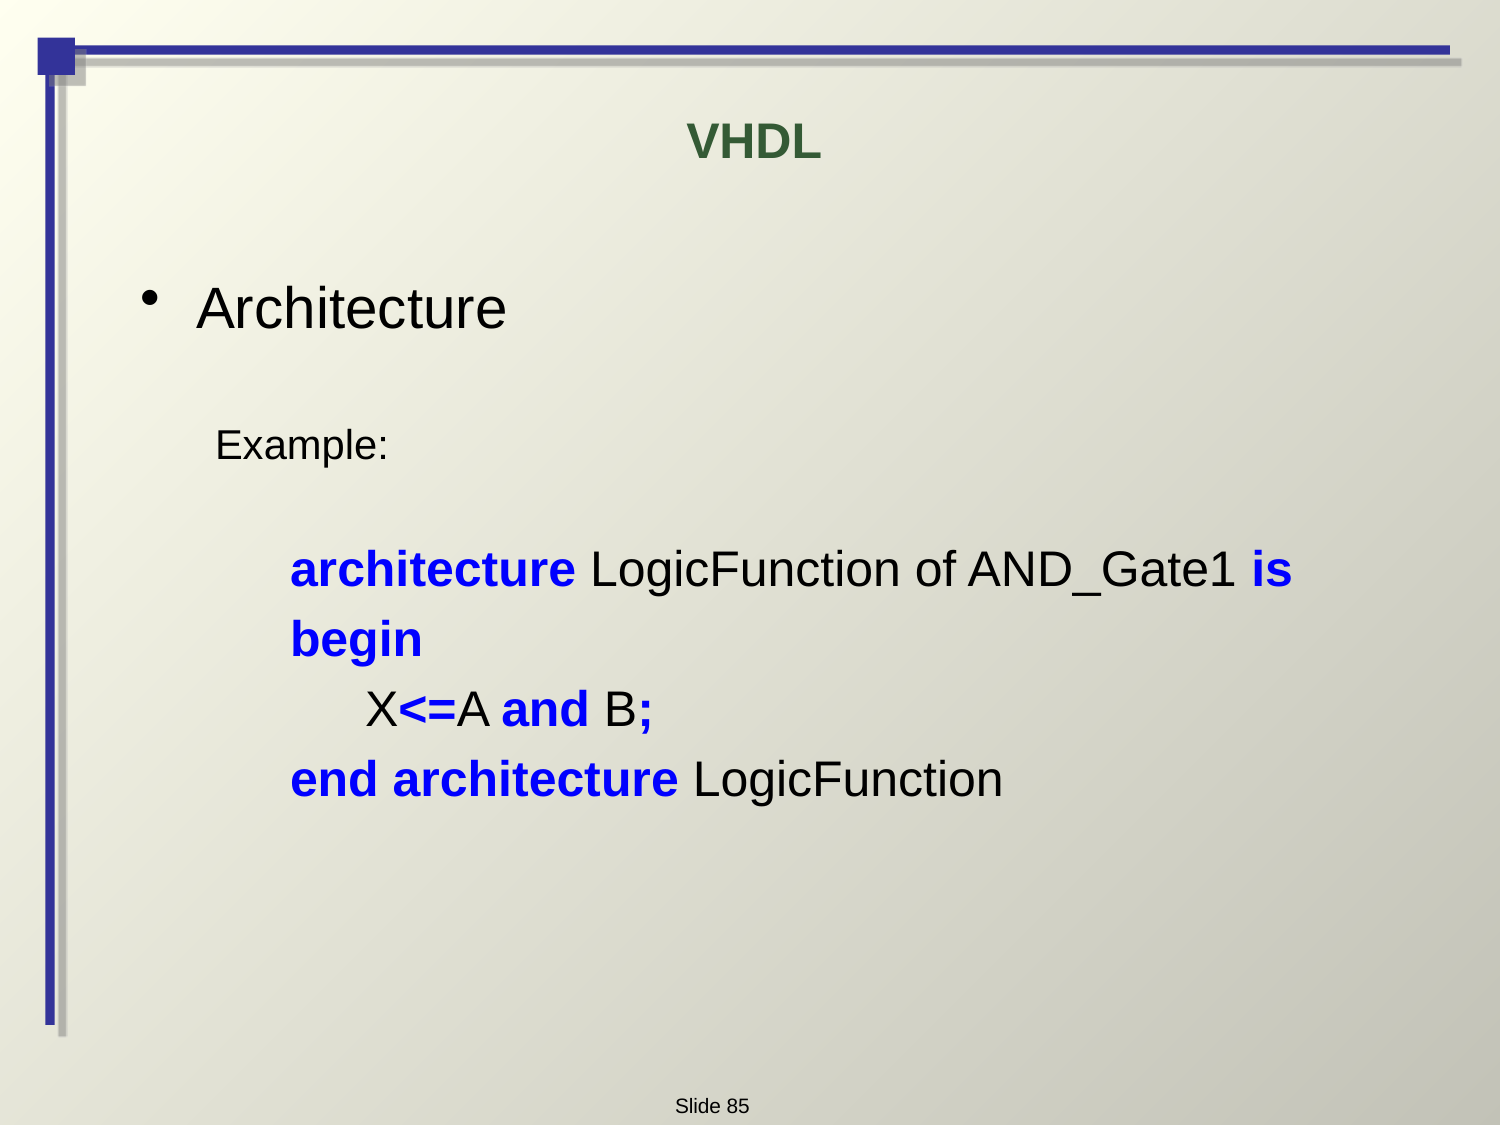

# VHDL
Architecture
Example:

architecture LogicFunction of AND_Gate1 is
begin
X<=A and B;
end architecture LogicFunction